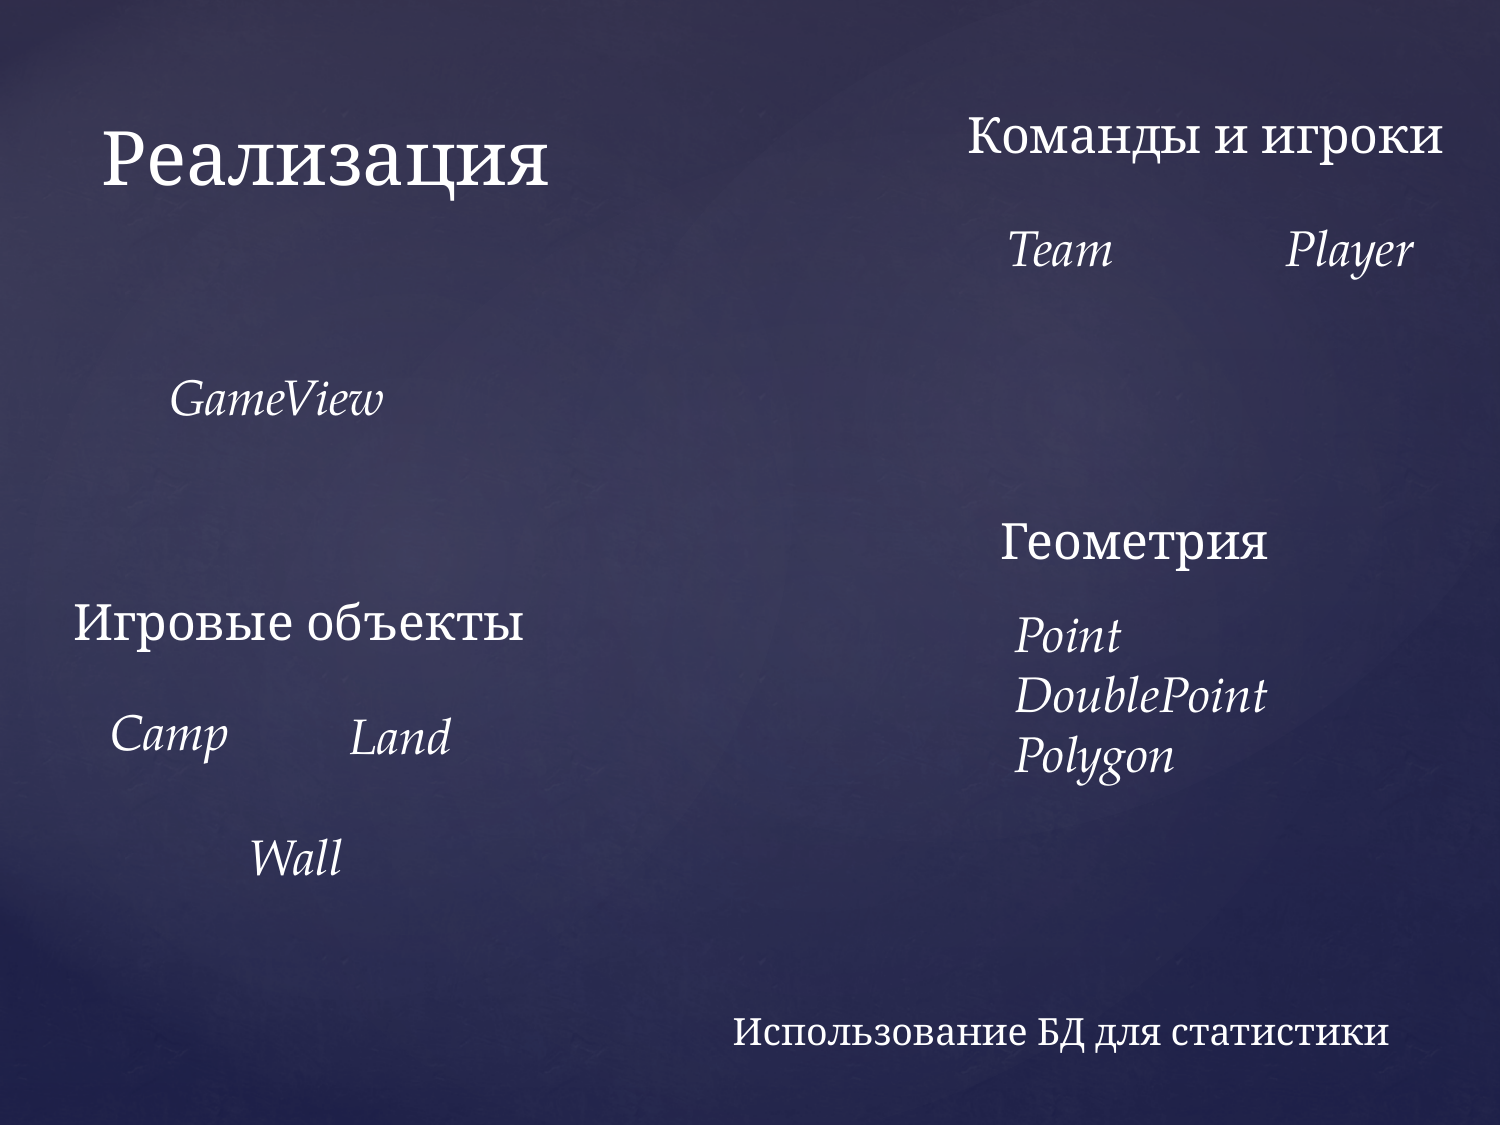

Команды и игроки
Реализация
Team
Player
GameView
Геометрия
Игровые объекты
Point
DoublePoint
Polygon
Camp
Land
Wall
Использование БД для статистики